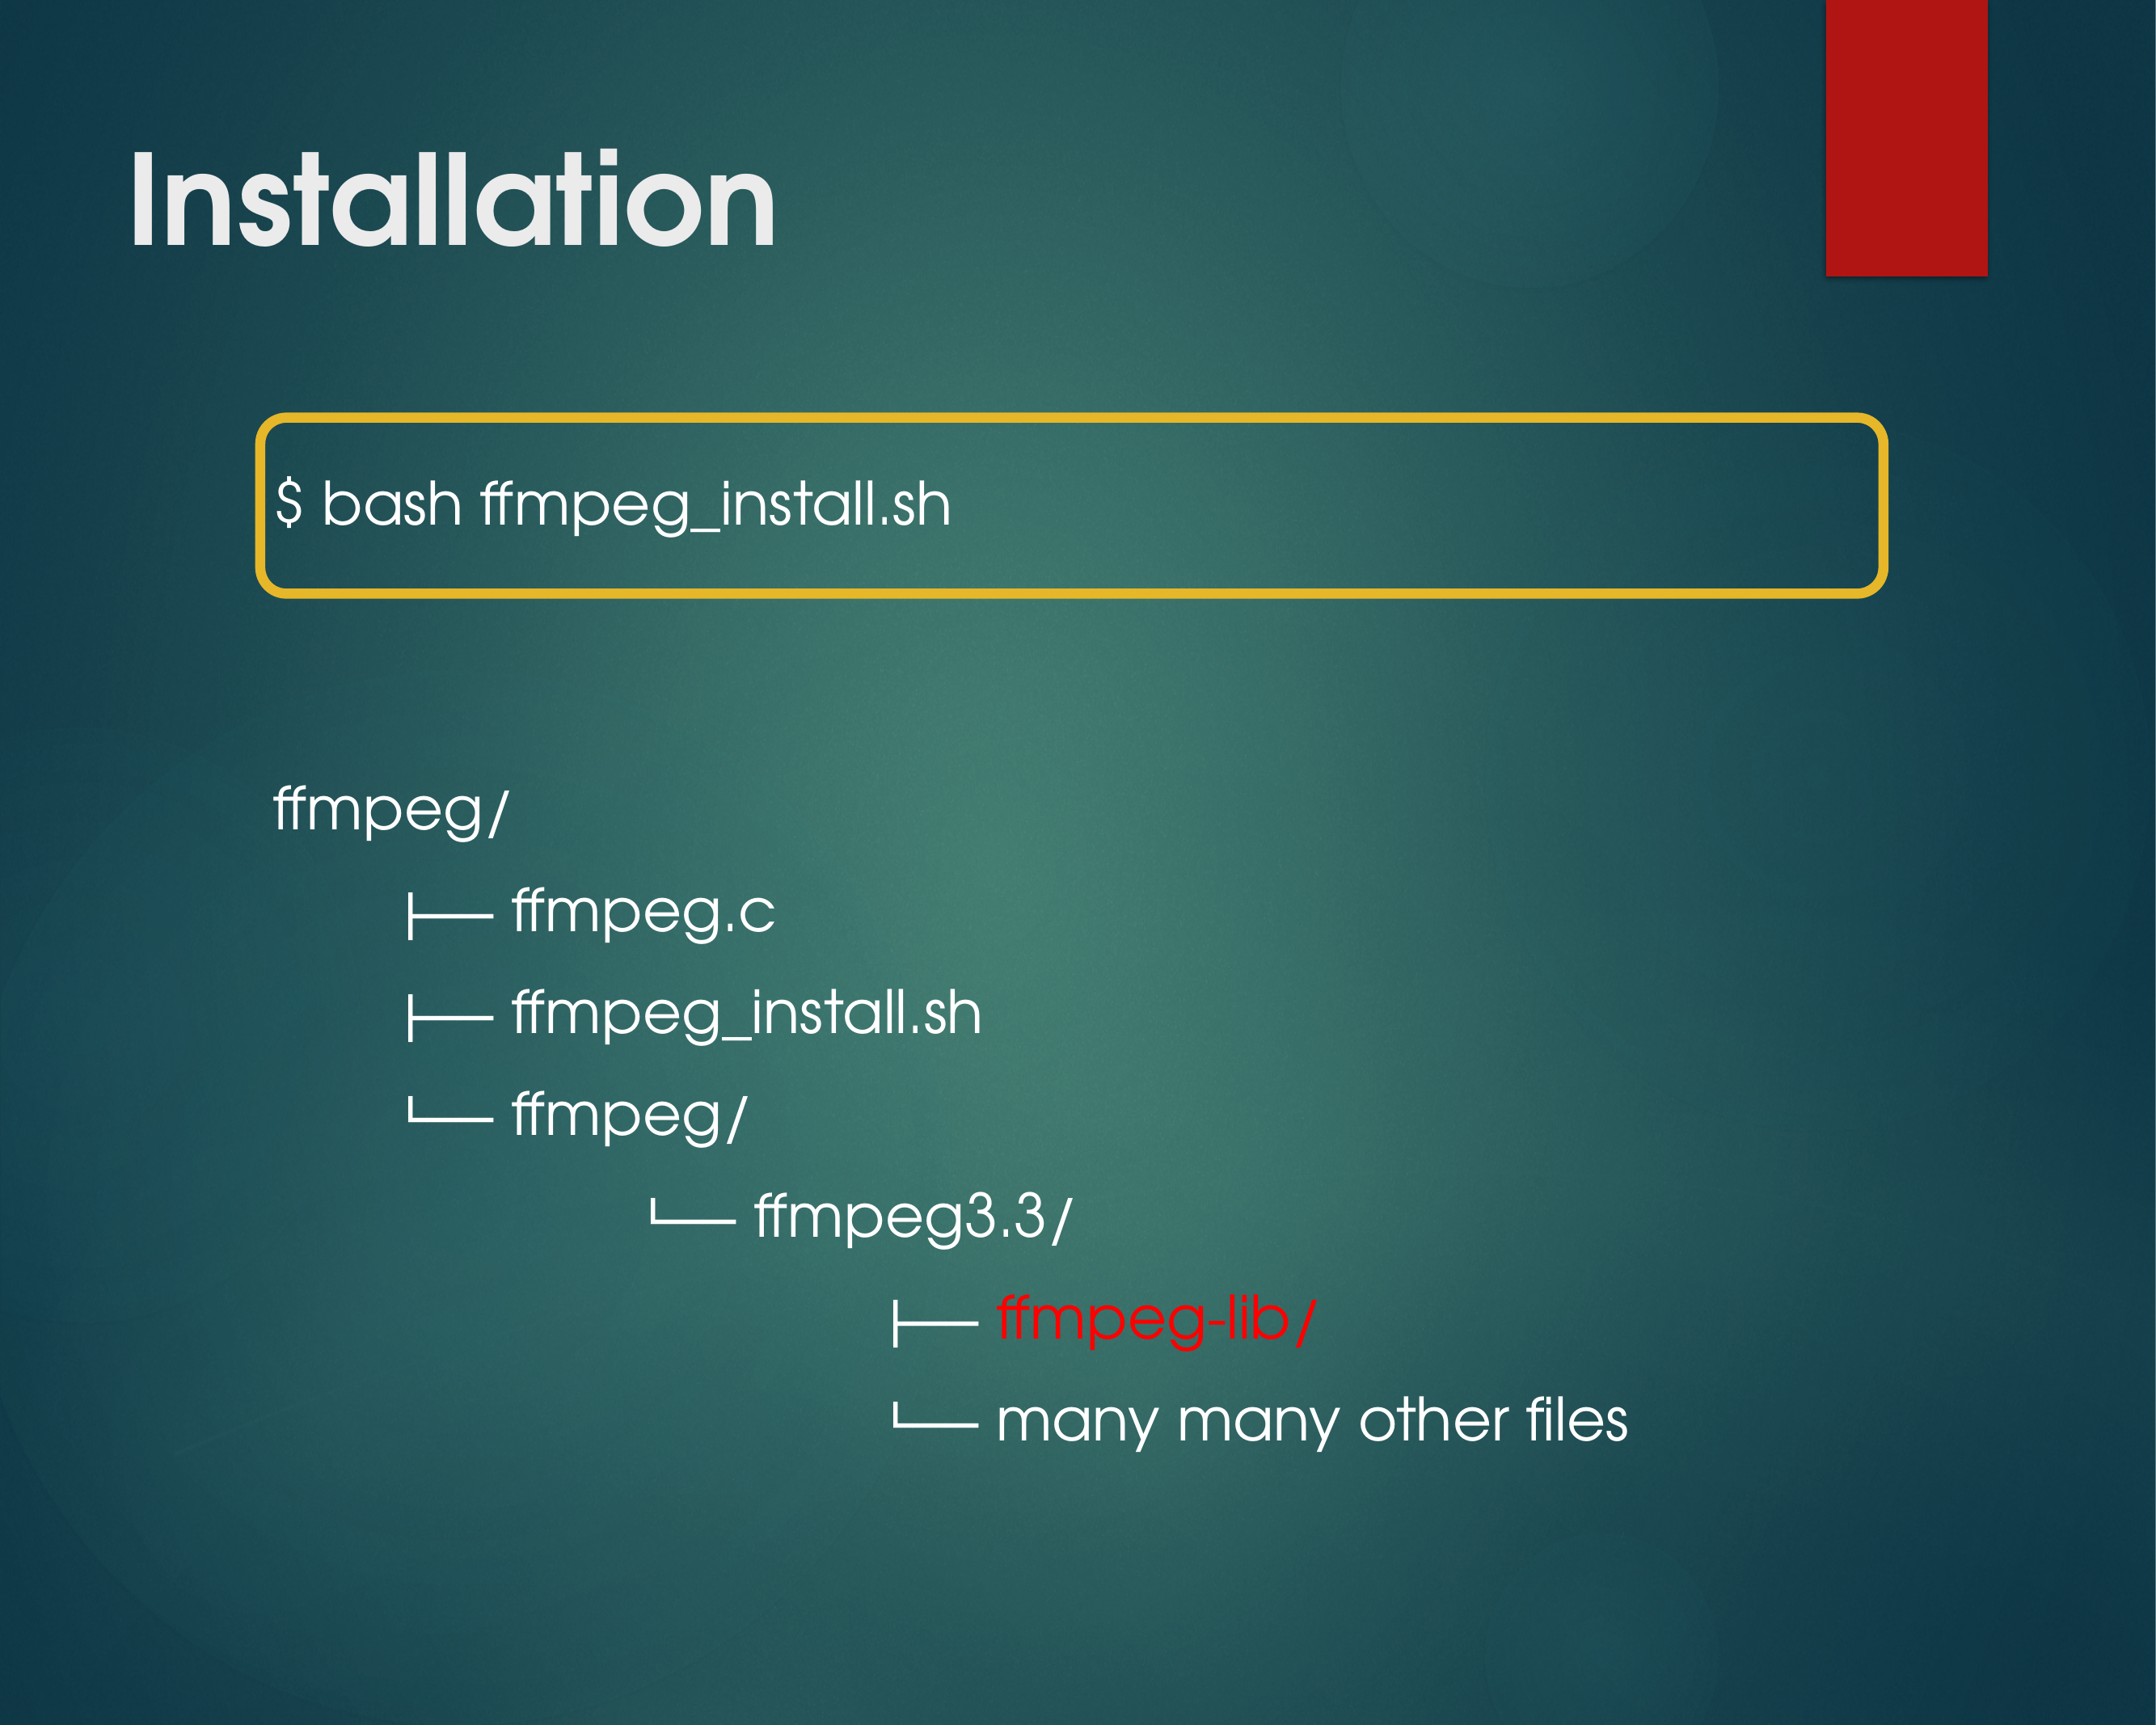

# Installation

$ bash ffmpeg_install.sh

ffmpeg/
	├── ffmpeg.c
	├── ffmpeg_install.sh
	└── ffmpeg/
			└── ffmpeg3.3/
					├── ffmpeg-lib/
					└── many many other files